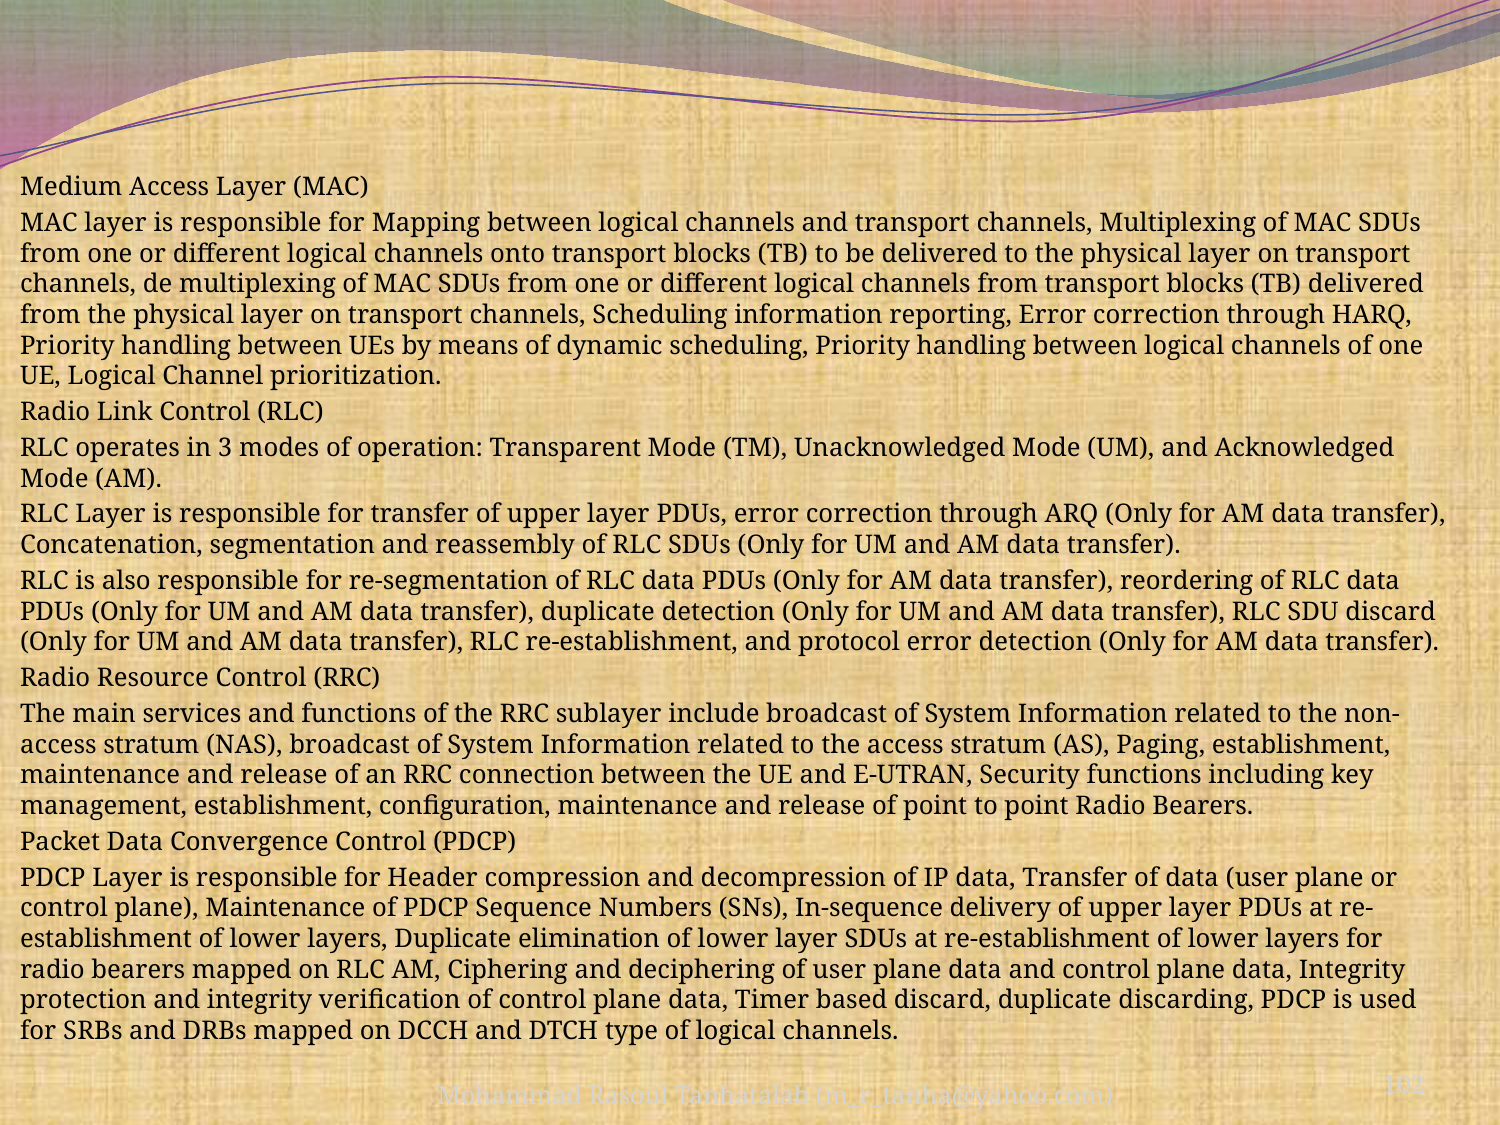

Medium Access Layer (MAC)
MAC layer is responsible for Mapping between logical channels and transport channels, Multiplexing of MAC SDUs from one or different logical channels onto transport blocks (TB) to be delivered to the physical layer on transport channels, de multiplexing of MAC SDUs from one or different logical channels from transport blocks (TB) delivered from the physical layer on transport channels, Scheduling information reporting, Error correction through HARQ, Priority handling between UEs by means of dynamic scheduling, Priority handling between logical channels of one UE, Logical Channel prioritization.
Radio Link Control (RLC)
RLC operates in 3 modes of operation: Transparent Mode (TM), Unacknowledged Mode (UM), and Acknowledged Mode (AM).
RLC Layer is responsible for transfer of upper layer PDUs, error correction through ARQ (Only for AM data transfer), Concatenation, segmentation and reassembly of RLC SDUs (Only for UM and AM data transfer).
RLC is also responsible for re-segmentation of RLC data PDUs (Only for AM data transfer), reordering of RLC data PDUs (Only for UM and AM data transfer), duplicate detection (Only for UM and AM data transfer), RLC SDU discard (Only for UM and AM data transfer), RLC re-establishment, and protocol error detection (Only for AM data transfer).
Radio Resource Control (RRC)
The main services and functions of the RRC sublayer include broadcast of System Information related to the non-access stratum (NAS), broadcast of System Information related to the access stratum (AS), Paging, establishment, maintenance and release of an RRC connection between the UE and E-UTRAN, Security functions including key management, establishment, configuration, maintenance and release of point to point Radio Bearers.
Packet Data Convergence Control (PDCP)
PDCP Layer is responsible for Header compression and decompression of IP data, Transfer of data (user plane or control plane), Maintenance of PDCP Sequence Numbers (SNs), In-sequence delivery of upper layer PDUs at re-establishment of lower layers, Duplicate elimination of lower layer SDUs at re-establishment of lower layers for radio bearers mapped on RLC AM, Ciphering and deciphering of user plane data and control plane data, Integrity protection and integrity verification of control plane data, Timer based discard, duplicate discarding, PDCP is used for SRBs and DRBs mapped on DCCH and DTCH type of logical channels.

102
Mohammad Rasoul Tanhatalab (m_r_tanha@yahoo.com)